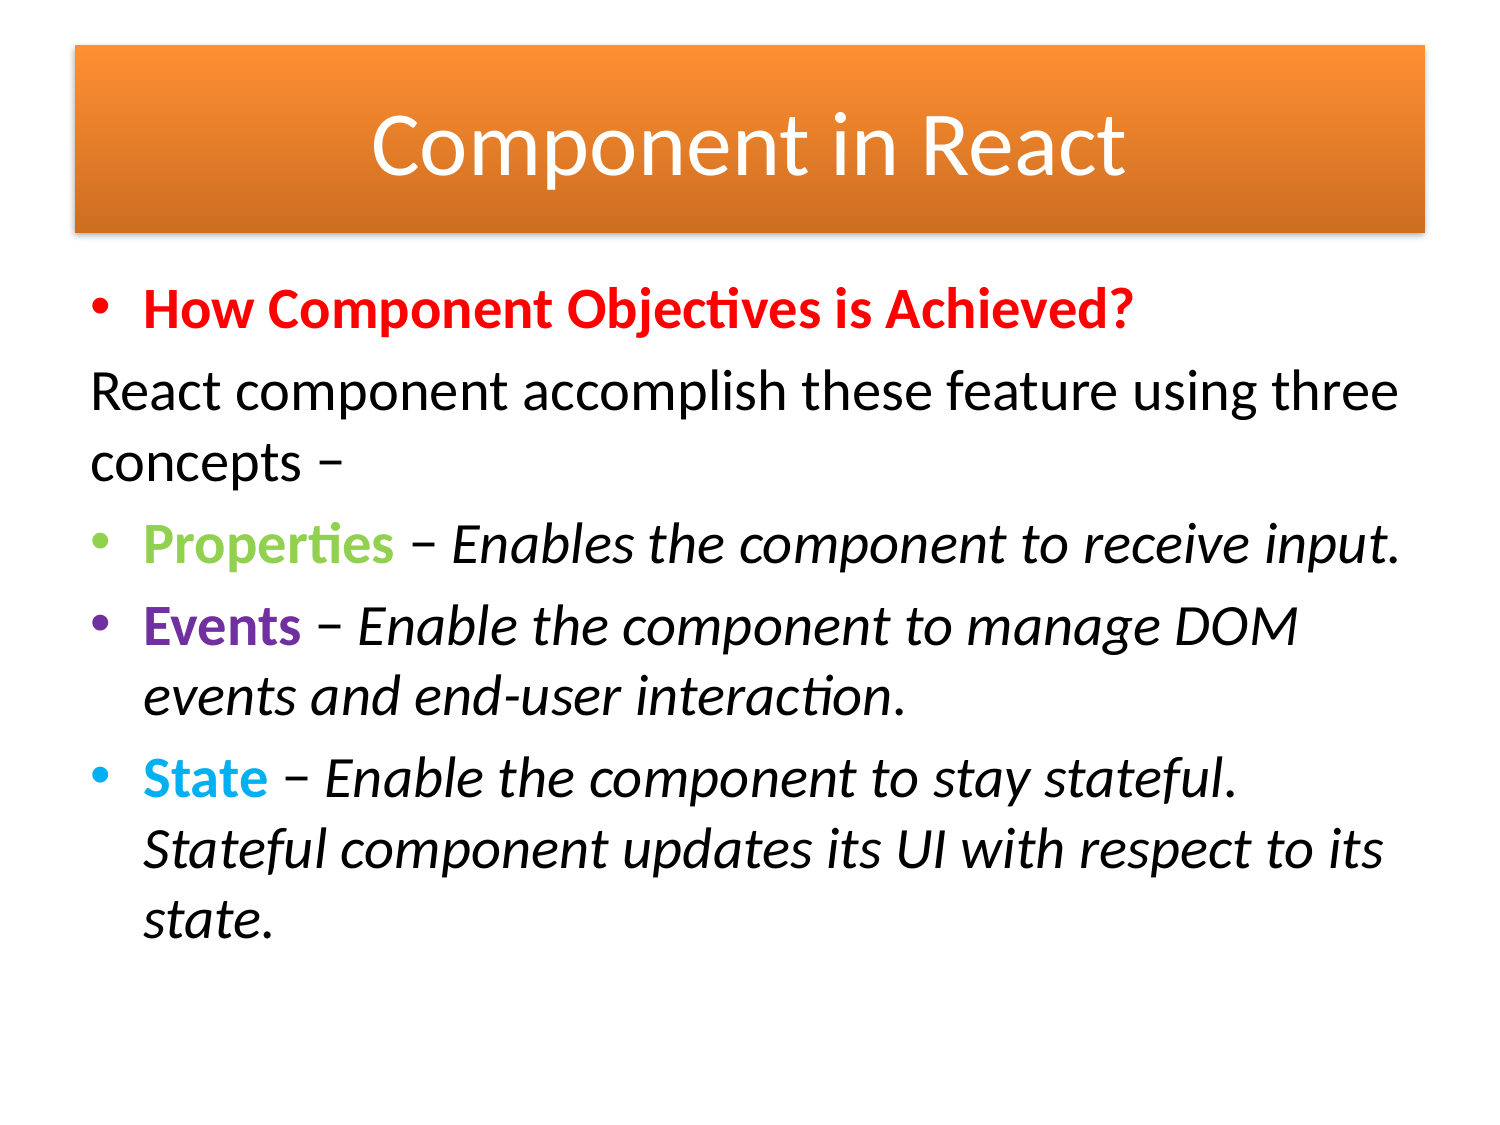

# Component in React
How Component Objectives is Achieved?
React component accomplish these feature using three concepts −
Properties − Enables the component to receive input.
Events − Enable the component to manage DOM events and end-user interaction.
State − Enable the component to stay stateful. Stateful component updates its UI with respect to its state.